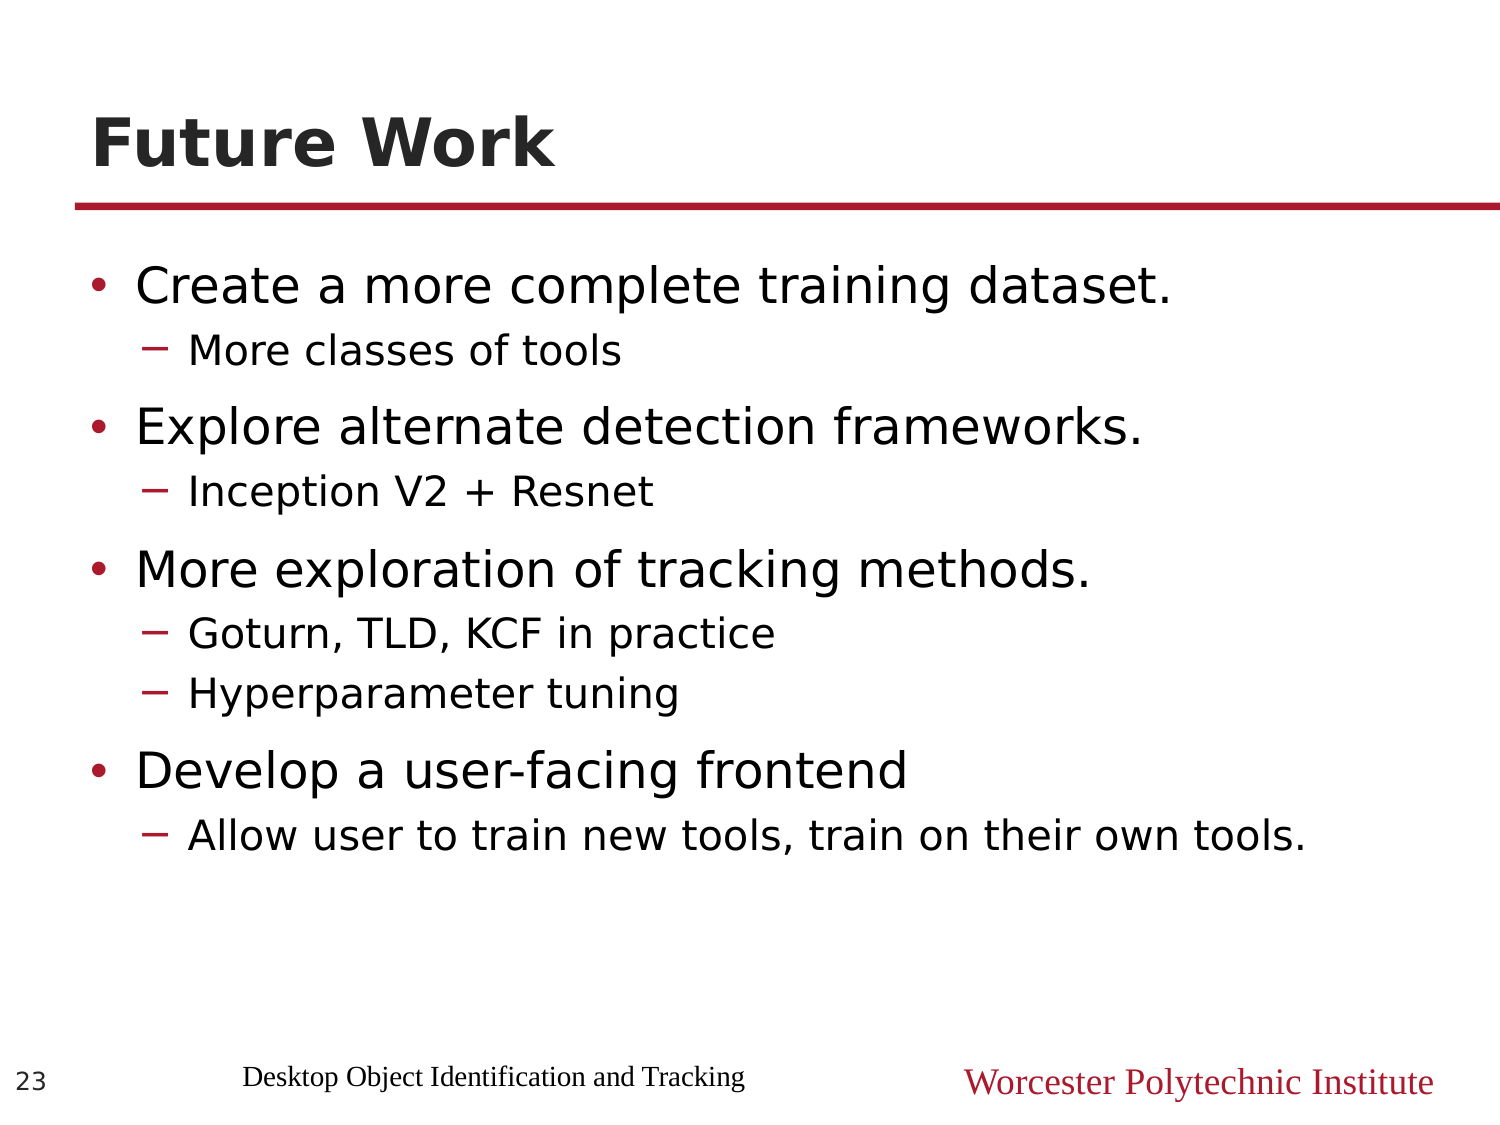

# Future Work
Create a more complete training dataset.
More classes of tools
Explore alternate detection frameworks.
Inception V2 + Resnet
More exploration of tracking methods.
Goturn, TLD, KCF in practice
Hyperparameter tuning
Develop a user-facing frontend
Allow user to train new tools, train on their own tools.

23
Desktop Object Identification and Tracking